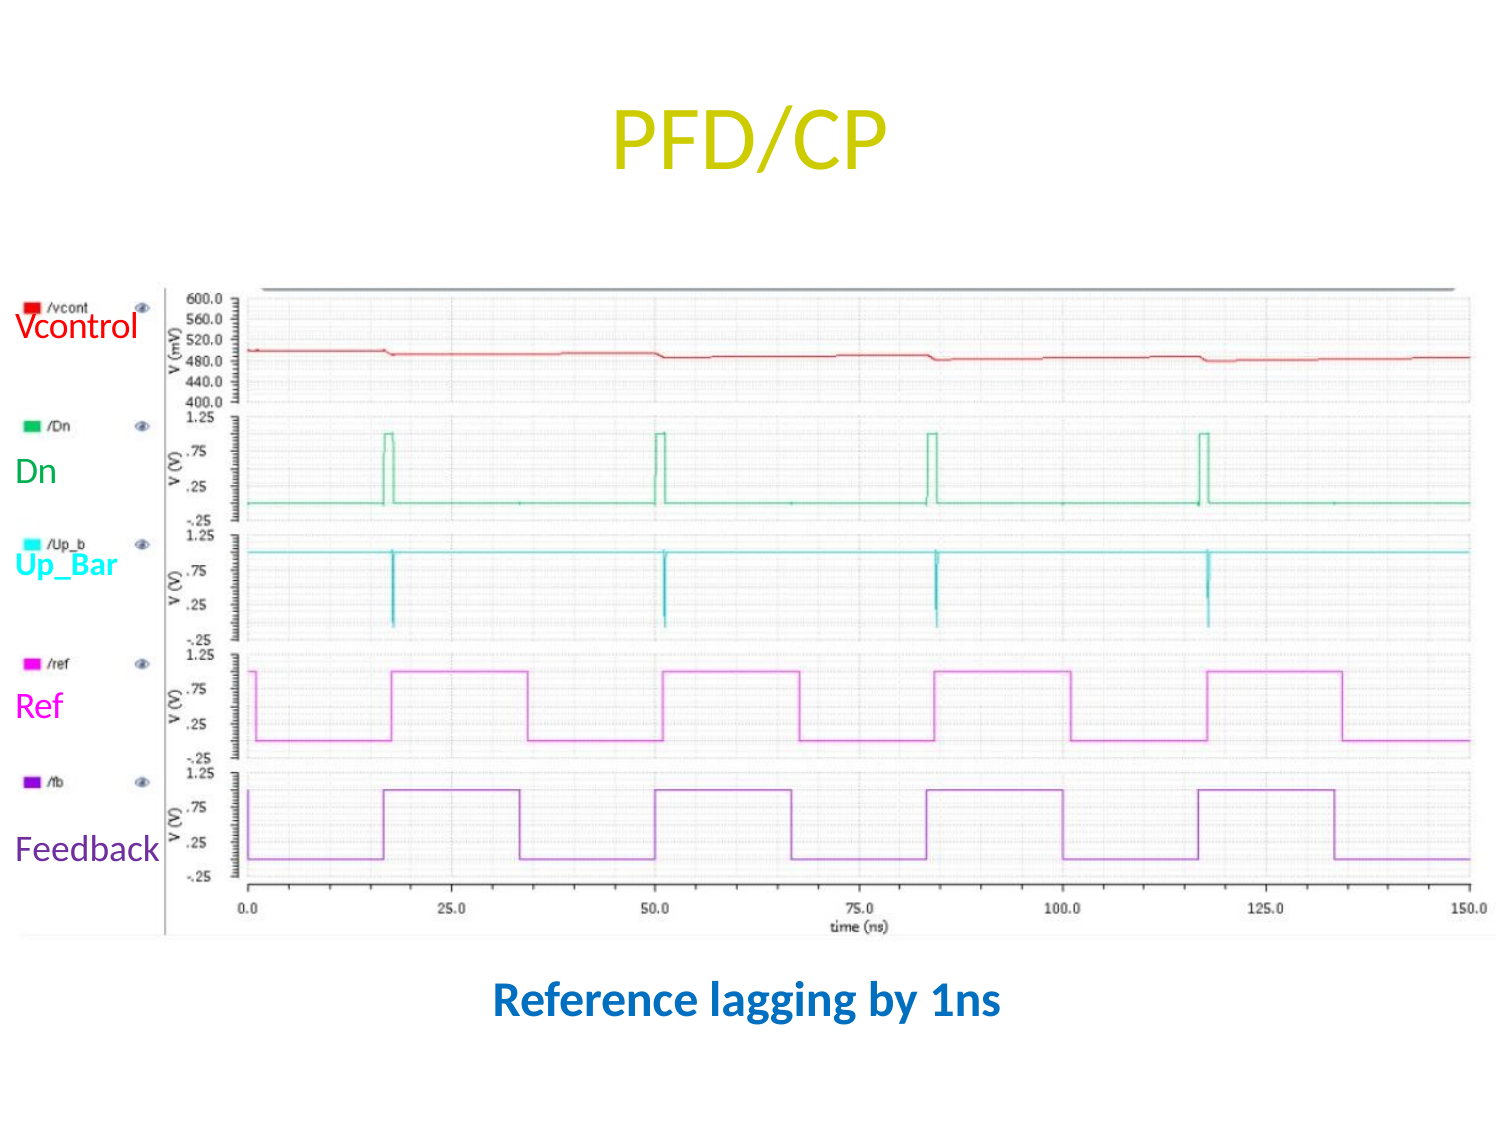

# PFD/CP

Vcontrol
Dn

Up_Bar
Ref

Feedback
Reference lagging by 1ns